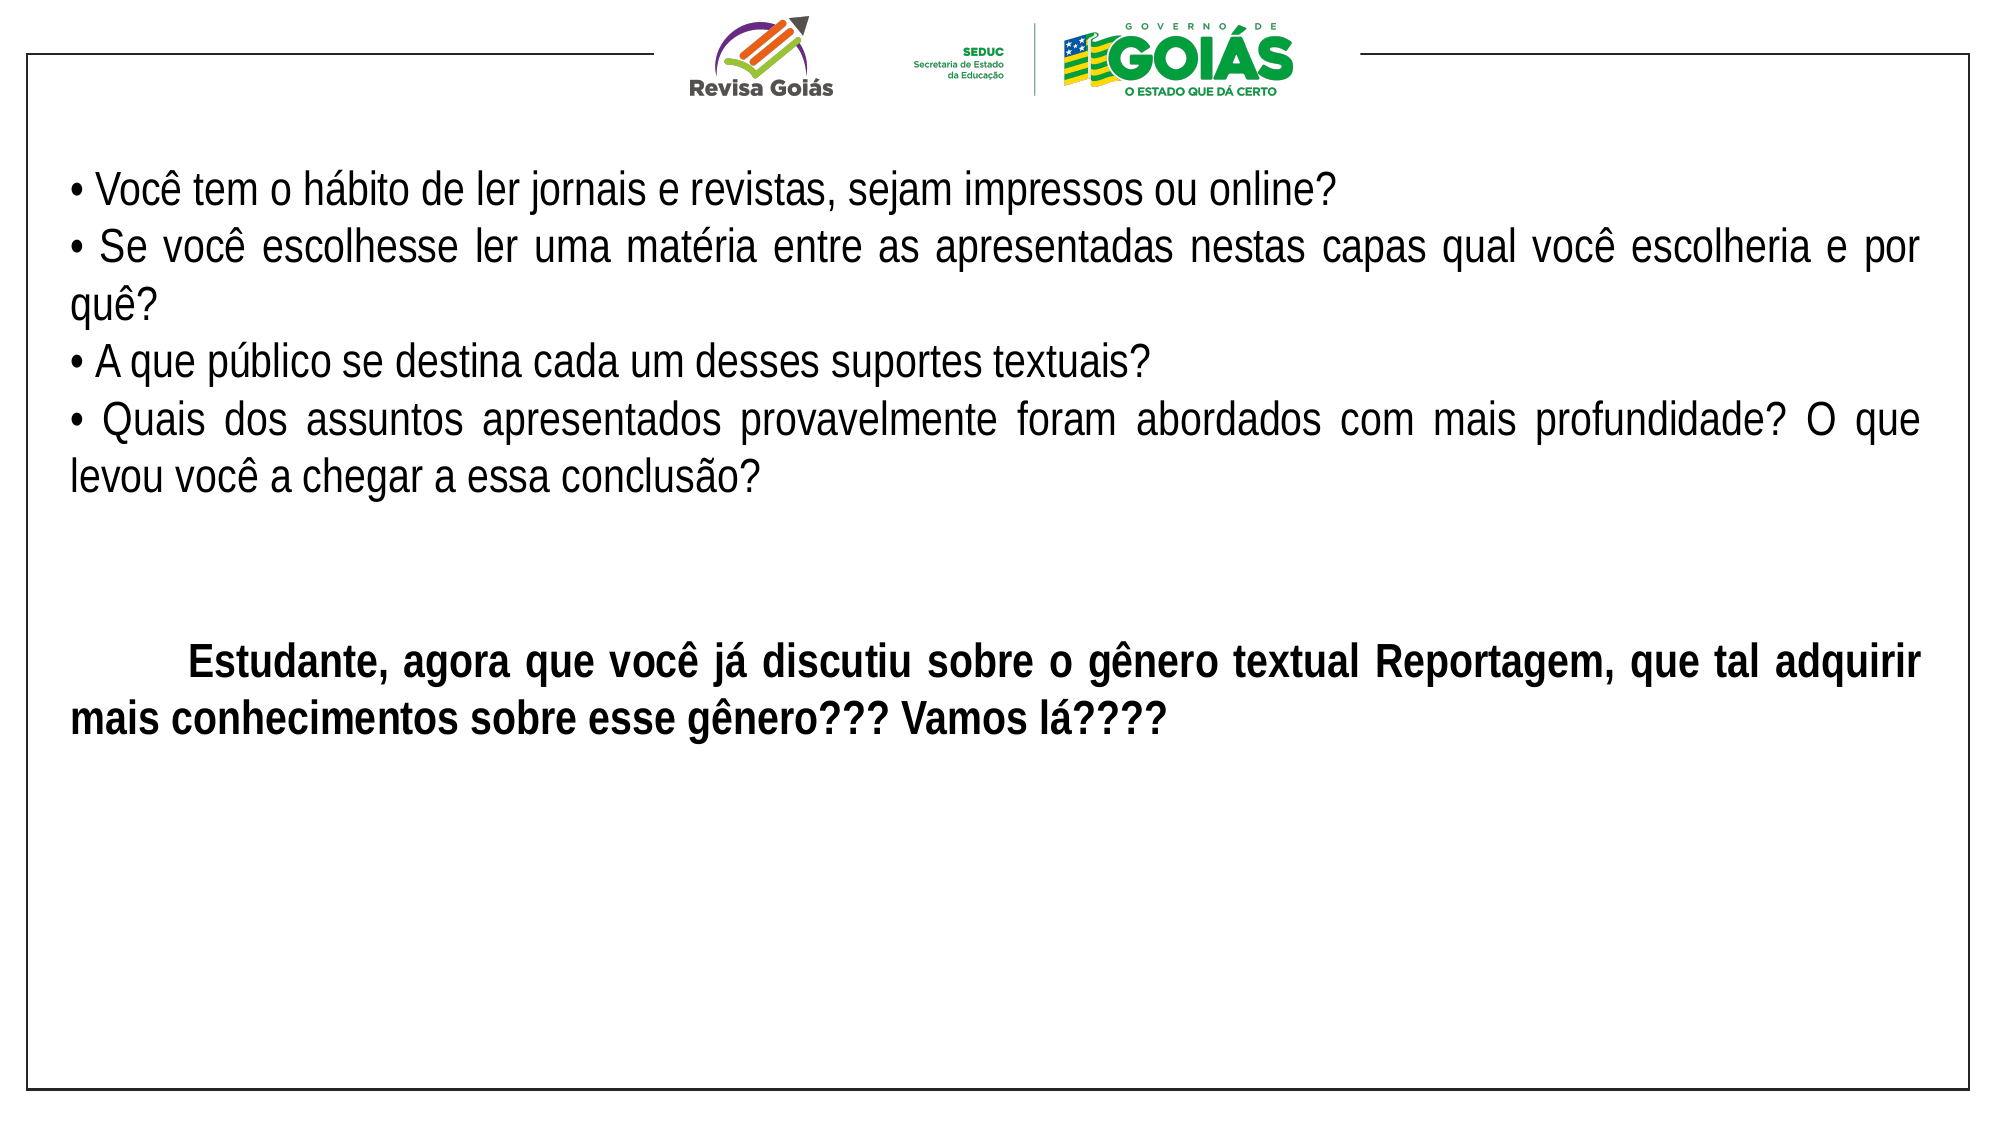

• Você tem o hábito de ler jornais e revistas, sejam impressos ou online?
• Se você escolhesse ler uma matéria entre as apresentadas nestas capas qual você escolheria e por quê?
• A que público se destina cada um desses suportes textuais?
• Quais dos assuntos apresentados provavelmente foram abordados com mais profundidade? O que levou você a chegar a essa conclusão?
        Estudante, agora que você já discutiu sobre o gênero textual Reportagem, que tal adquirir mais conhecimentos sobre esse gênero??? Vamos lá????